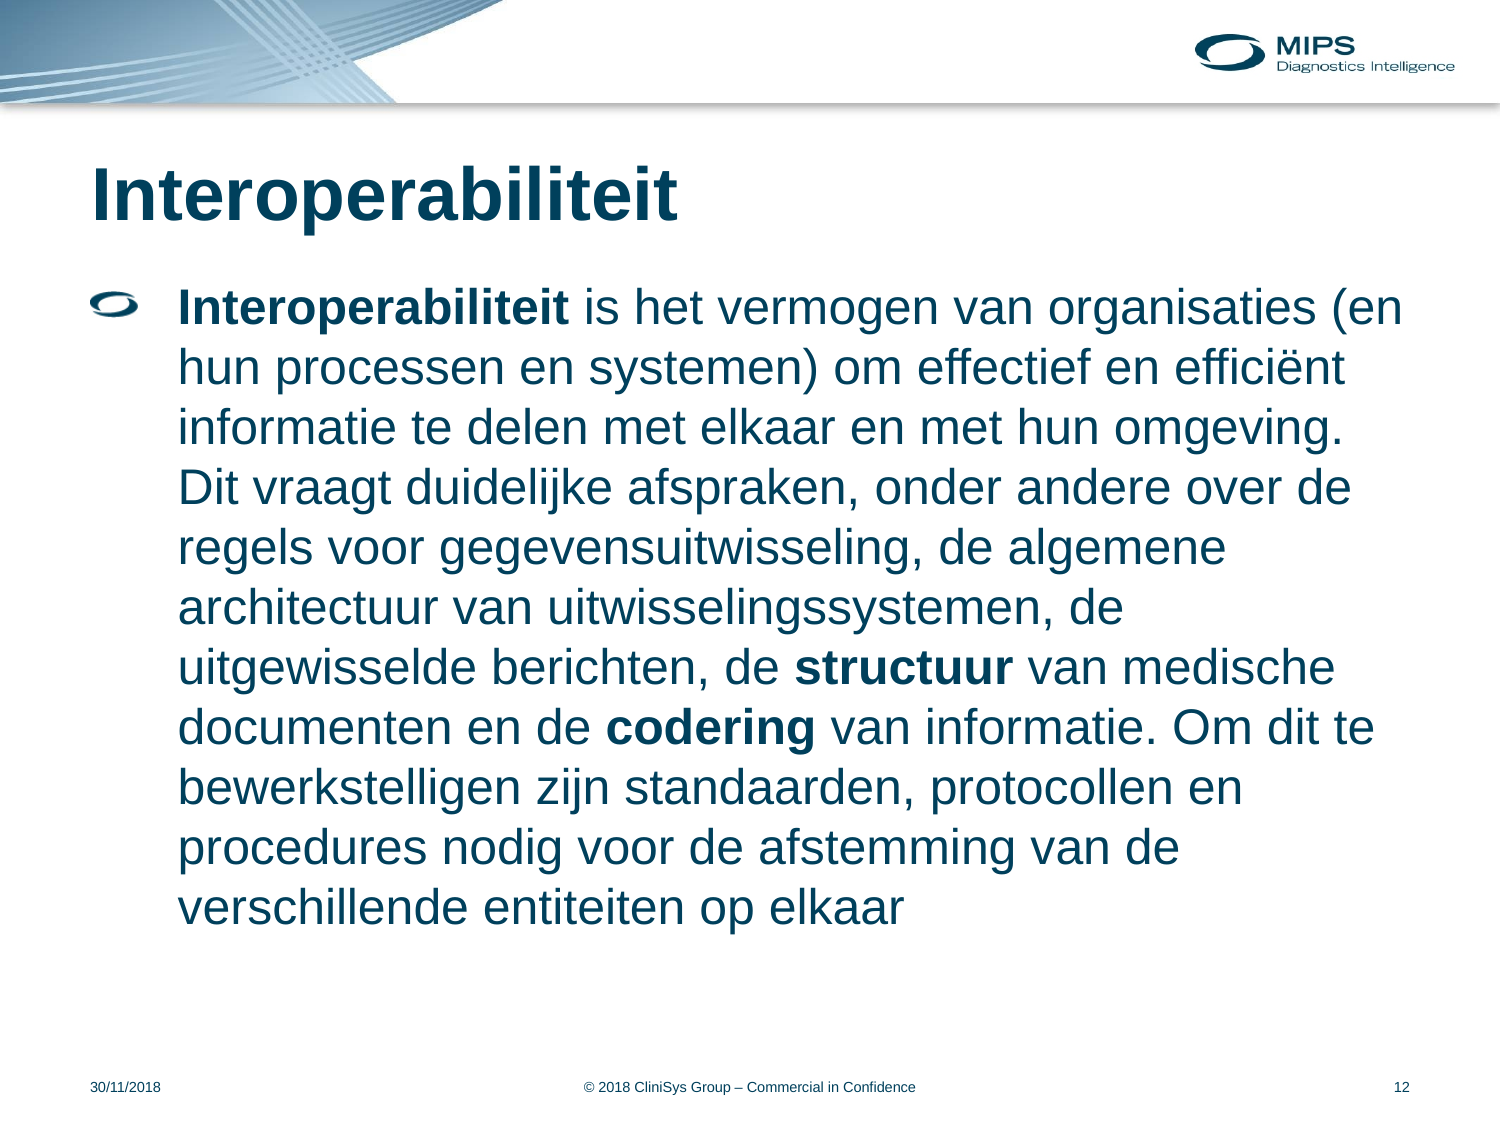

# Interoperabiliteit
Interoperabiliteit is het vermogen van organisaties (en hun processen en systemen) om effectief en efficiënt informatie te delen met elkaar en met hun omgeving. Dit vraagt duidelijke afspraken, onder andere over de regels voor gegevensuitwisseling, de algemene architectuur van uitwisselingssystemen, de uitgewisselde berichten, de structuur van medische documenten en de codering van informatie. Om dit te bewerkstelligen zijn standaarden, protocollen en procedures nodig voor de afstemming van de verschillende entiteiten op elkaar
30/11/2018
© 2018 CliniSys Group – Commercial in Confidence
12